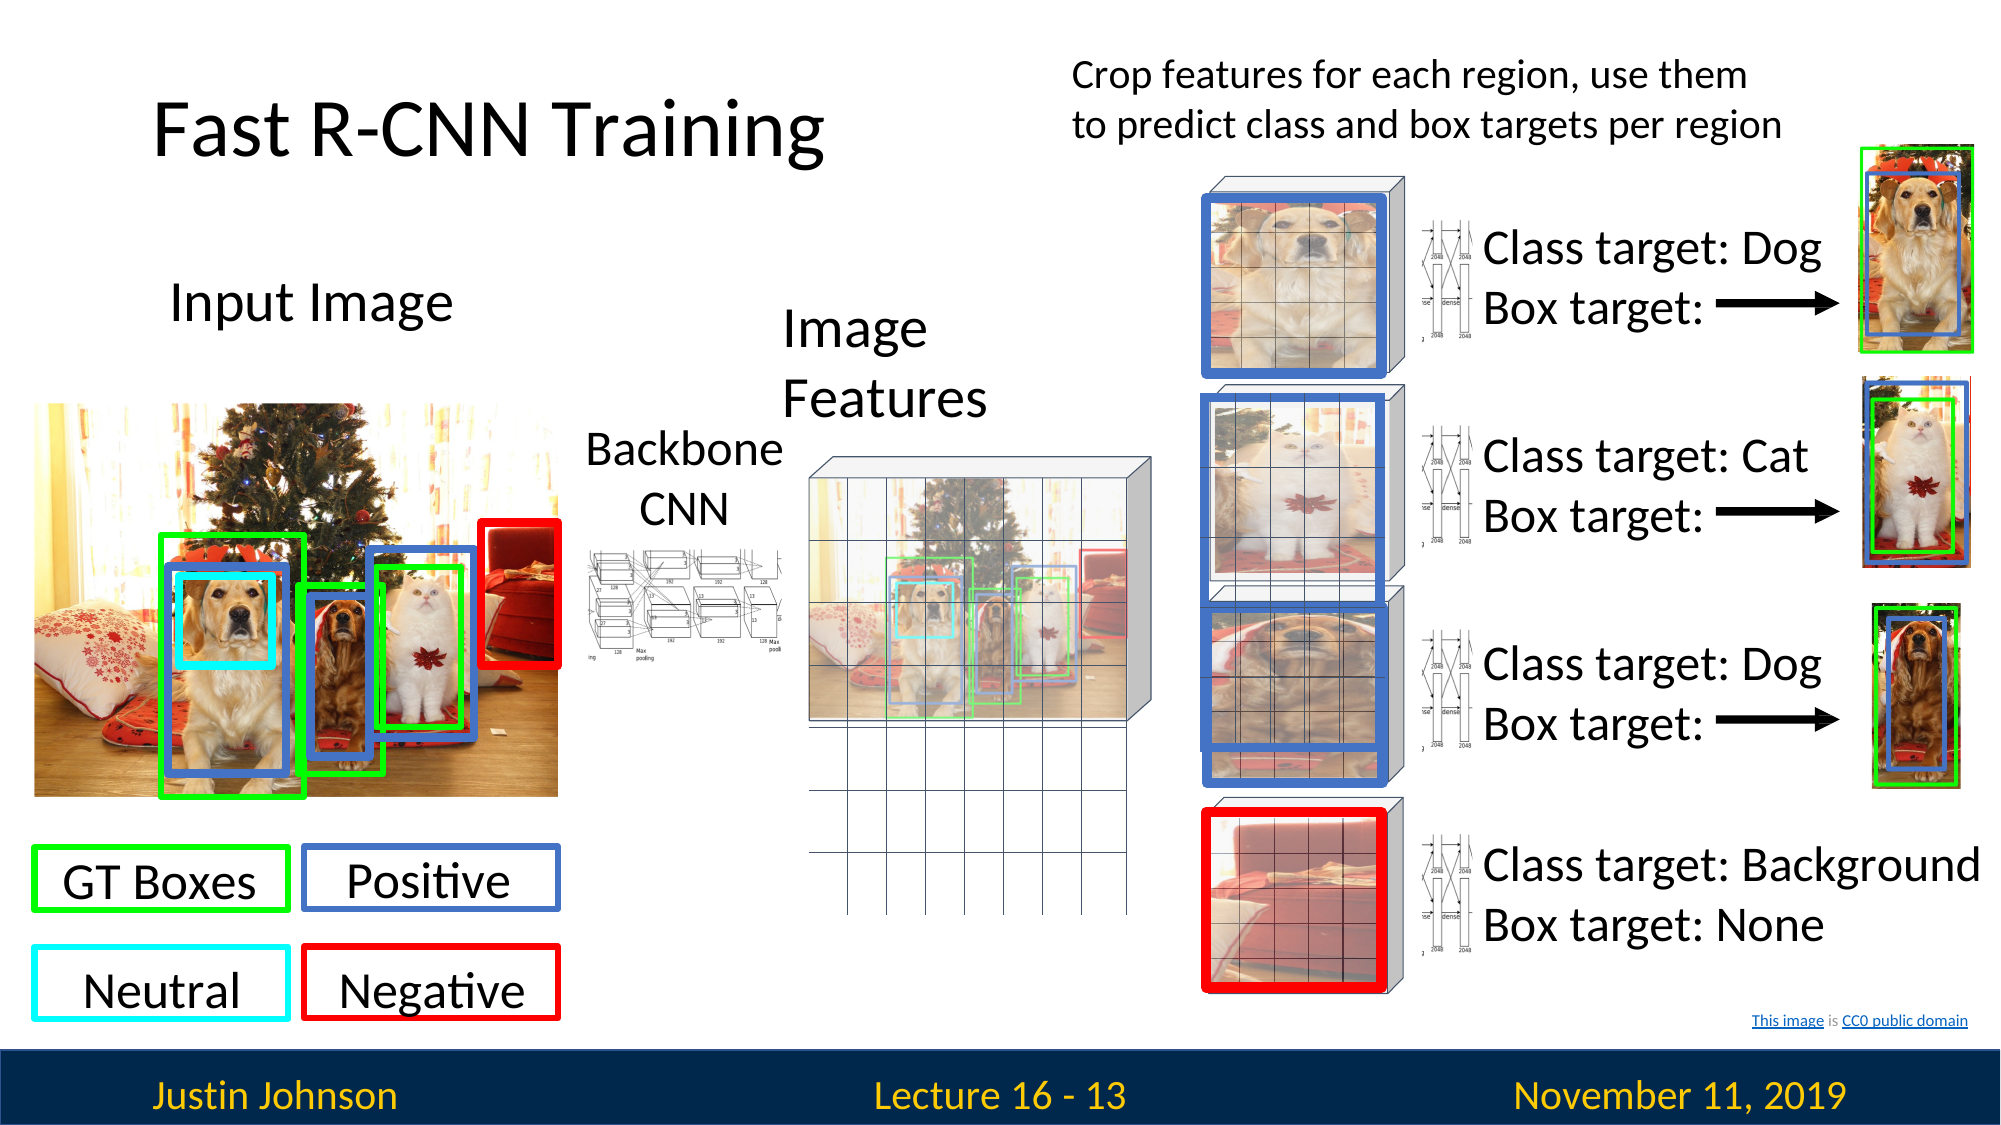

# Fast R-CNN Training
Crop features for each region, use them to predict class and box targets per region

Class target: Dog Box target:

Input Image

Image Features

|  |  |  |  |  |
| --- | --- | --- | --- | --- |
|  |  |  |  |  |
|  |  |  |  |  |
|  |  |  |  |  |
|  |  |  |  |  |

Backbone CNN
Class target: Cat Box target:

|  |  |  |  |  |  |  |  |
| --- | --- | --- | --- | --- | --- | --- | --- |
|  |  |  |  |  |  |  |  |
|  |  |  |  |  |  |  |  |
|  |  |  |  |  |  |  |  |
|  |  |  |  |  |  |  |  |
|  |  |  |  |  |  |  |  |
|  |  |  |  |  |  |  |  |

Class target: Dog Box target:

Class target: Background Box target: None
Positive
GT Boxes

Neutral
Negative

This image is CC0 public domain
Justin Johnson
November 11, 2019
Lecture 16 - 13